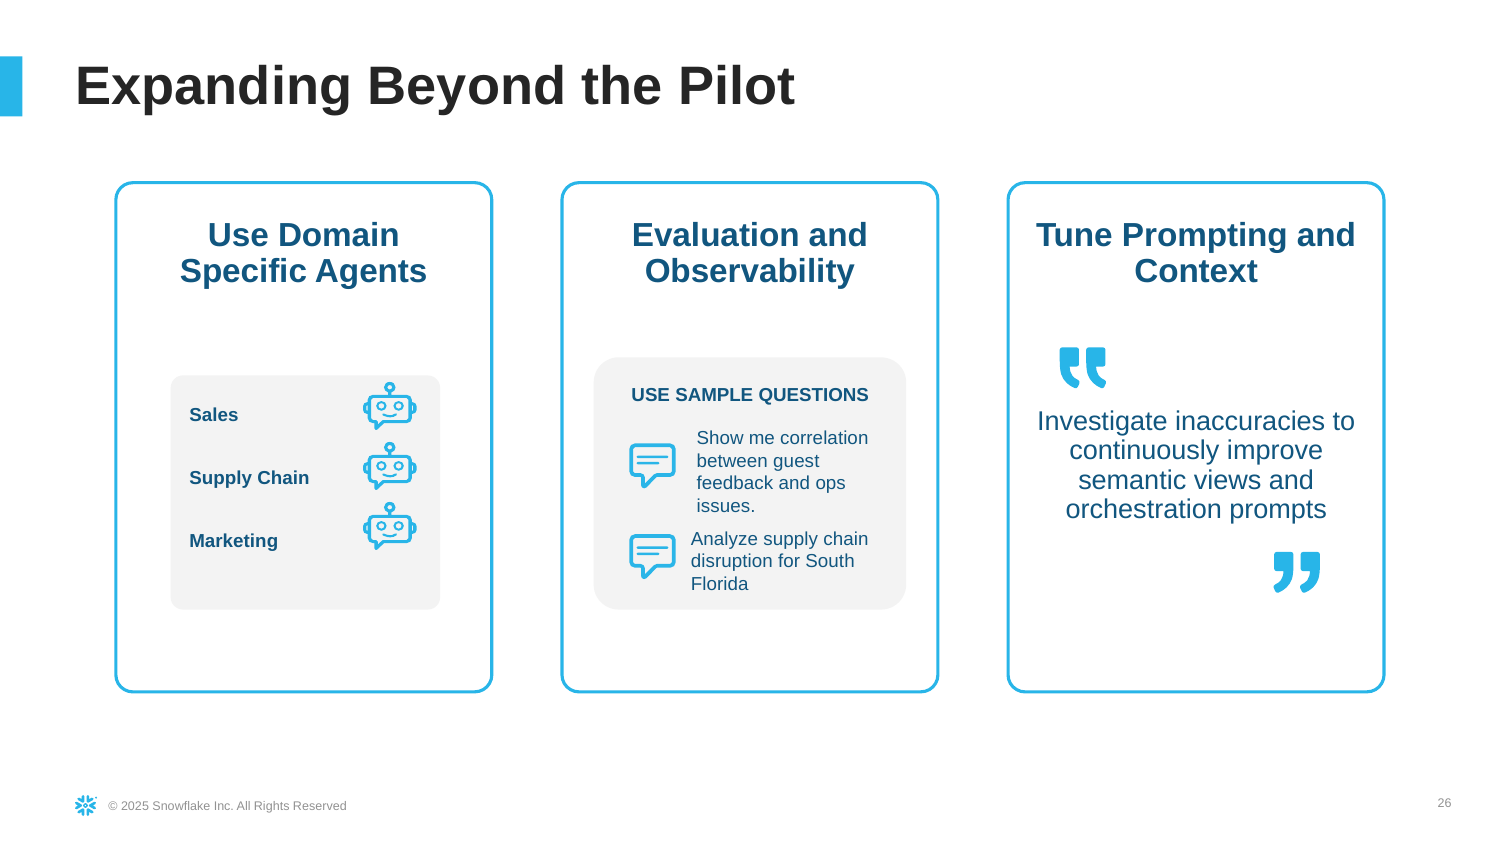

# Expanding Beyond the Pilot

Use Domain Specific Agents
Evaluation and Observability
Tune Prompting and Context

Sales

Supply Chain

Marketing

USE SAMPLE QUESTIONS

Investigate inaccuracies to continuously improve semantic views and orchestration prompts
Show me correlation between guest feedback and ops issues.

Analyze supply chain disruption for South Florida